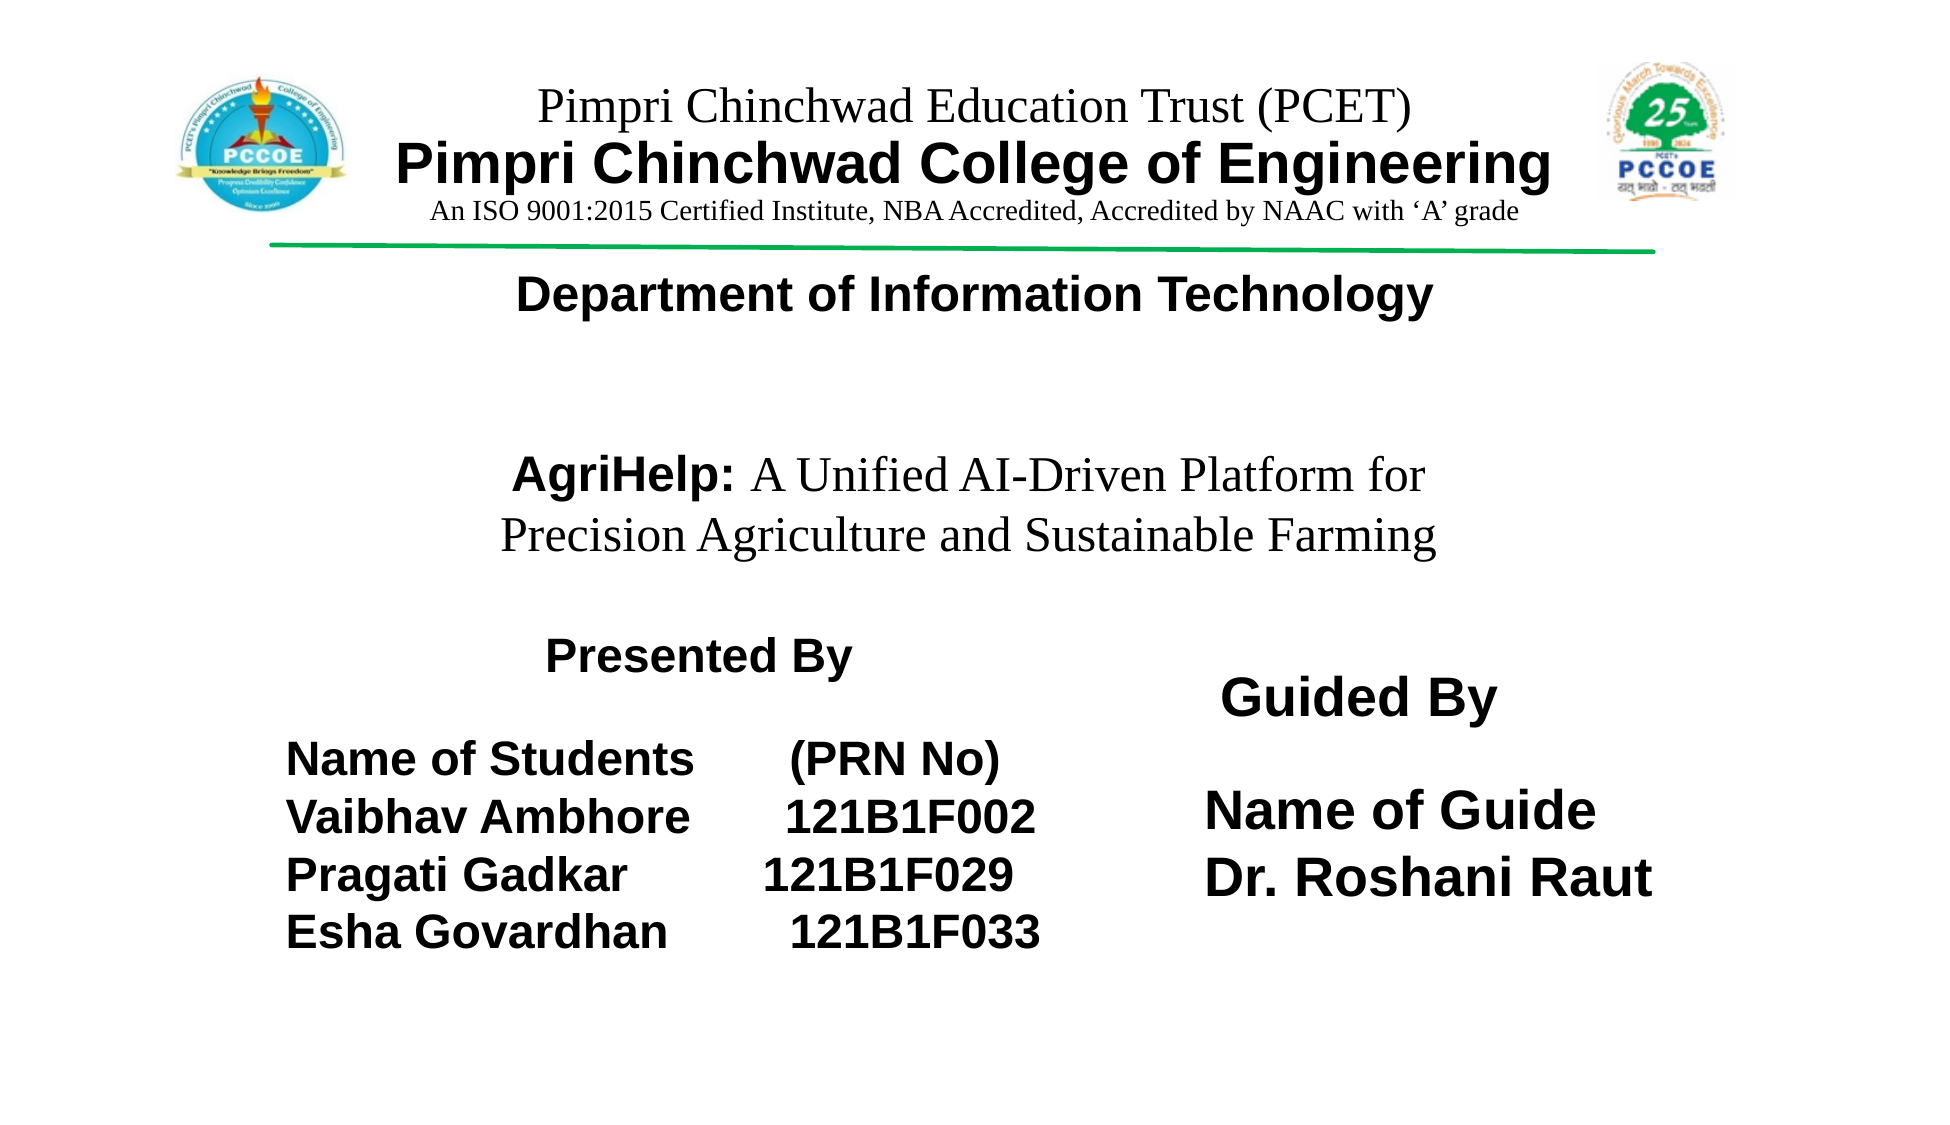

Pimpri Chinchwad Education Trust (PCET)
Pimpri Chinchwad College of Engineering
An ISO 9001:2015 Certified Institute, NBA Accredited, Accredited by NAAC with ‘A’ grade

Department of Information Technology

AgriHelp: A Unified AI-Driven Platform for
Precision Agriculture and Sustainable Farming

 Presented By

Name of Students       (PRN No)
Vaibhav Ambhore       121B1F002
Pragati Gadkar          121B1F029
Esha Govardhan         121B1F033
 Guided By

Name of Guide
Dr. Roshani Raut